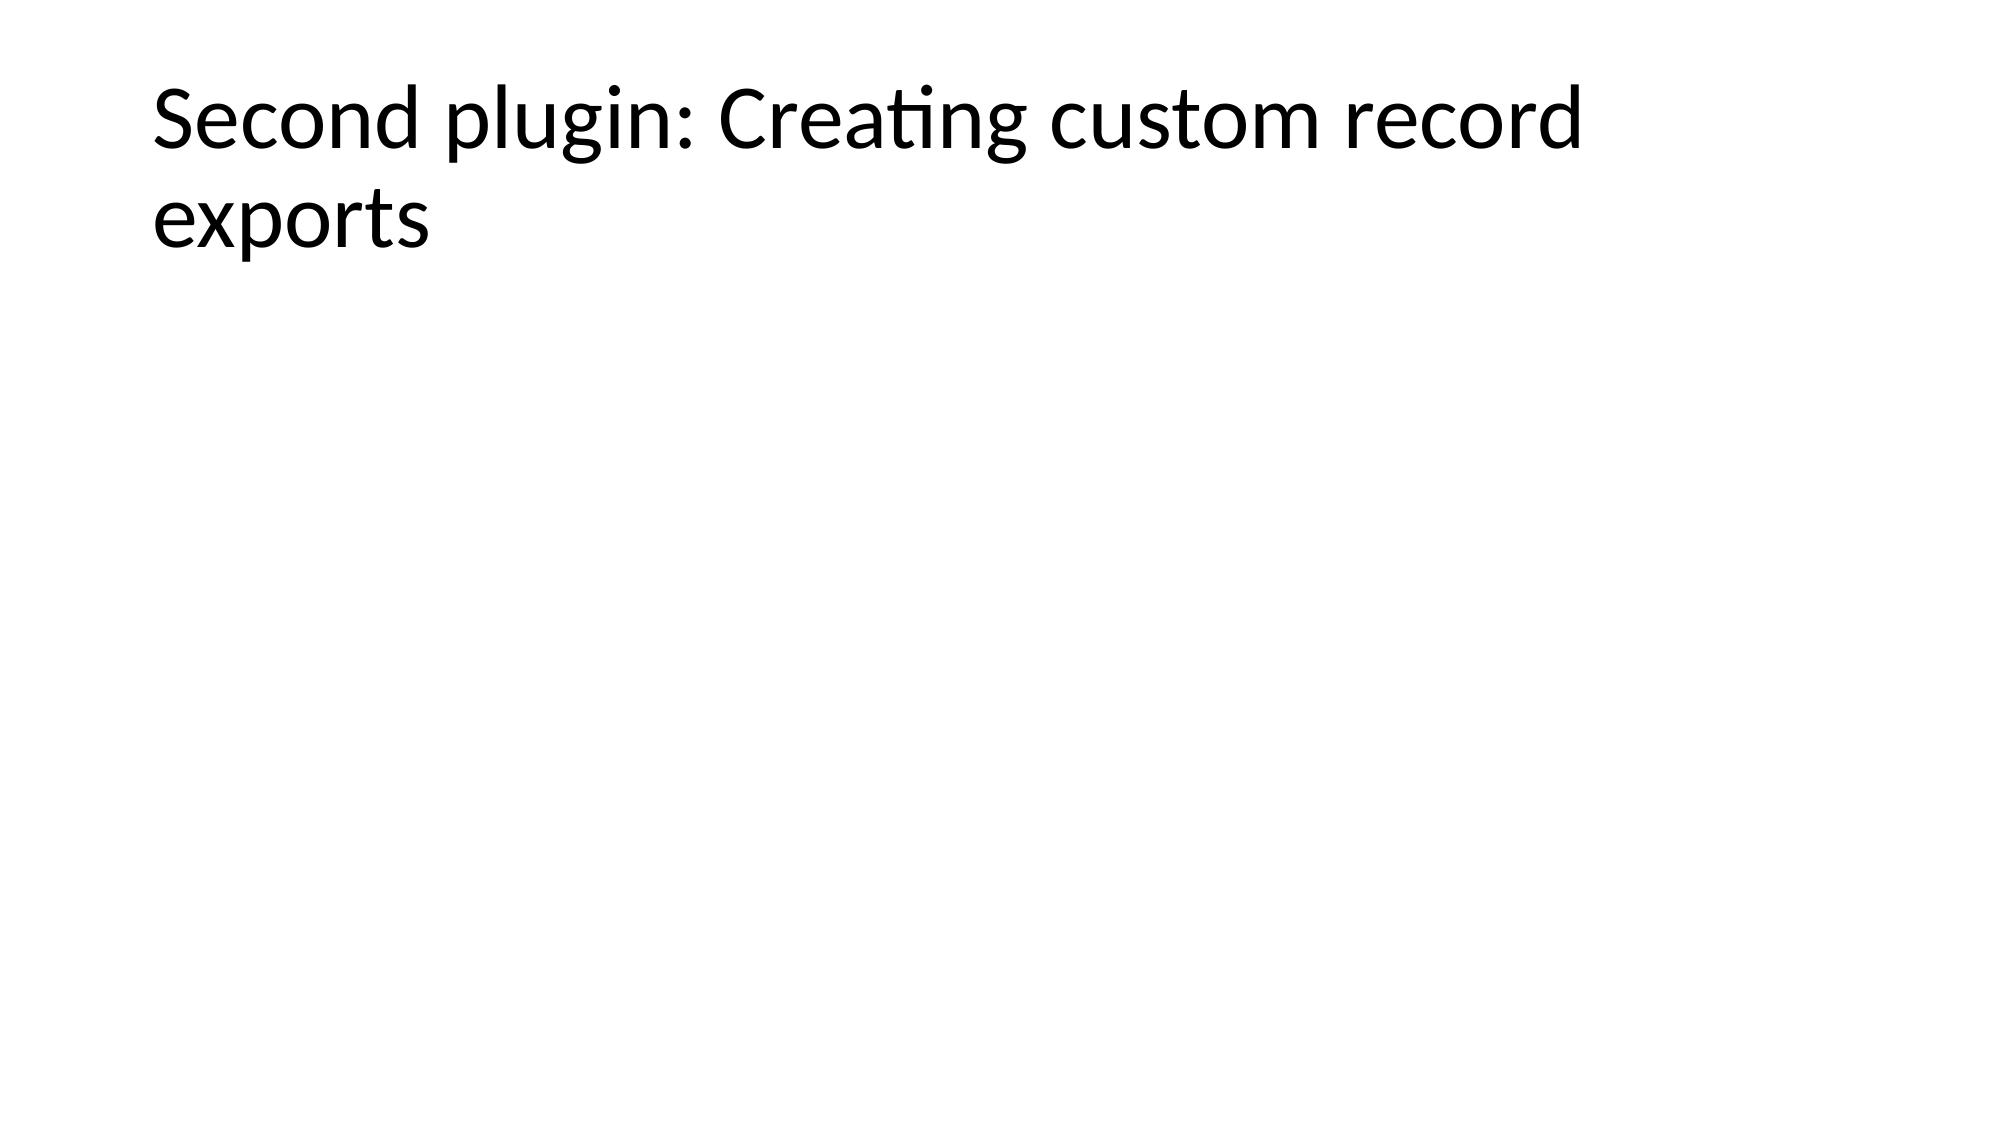

# Second plugin: Creating custom record exports